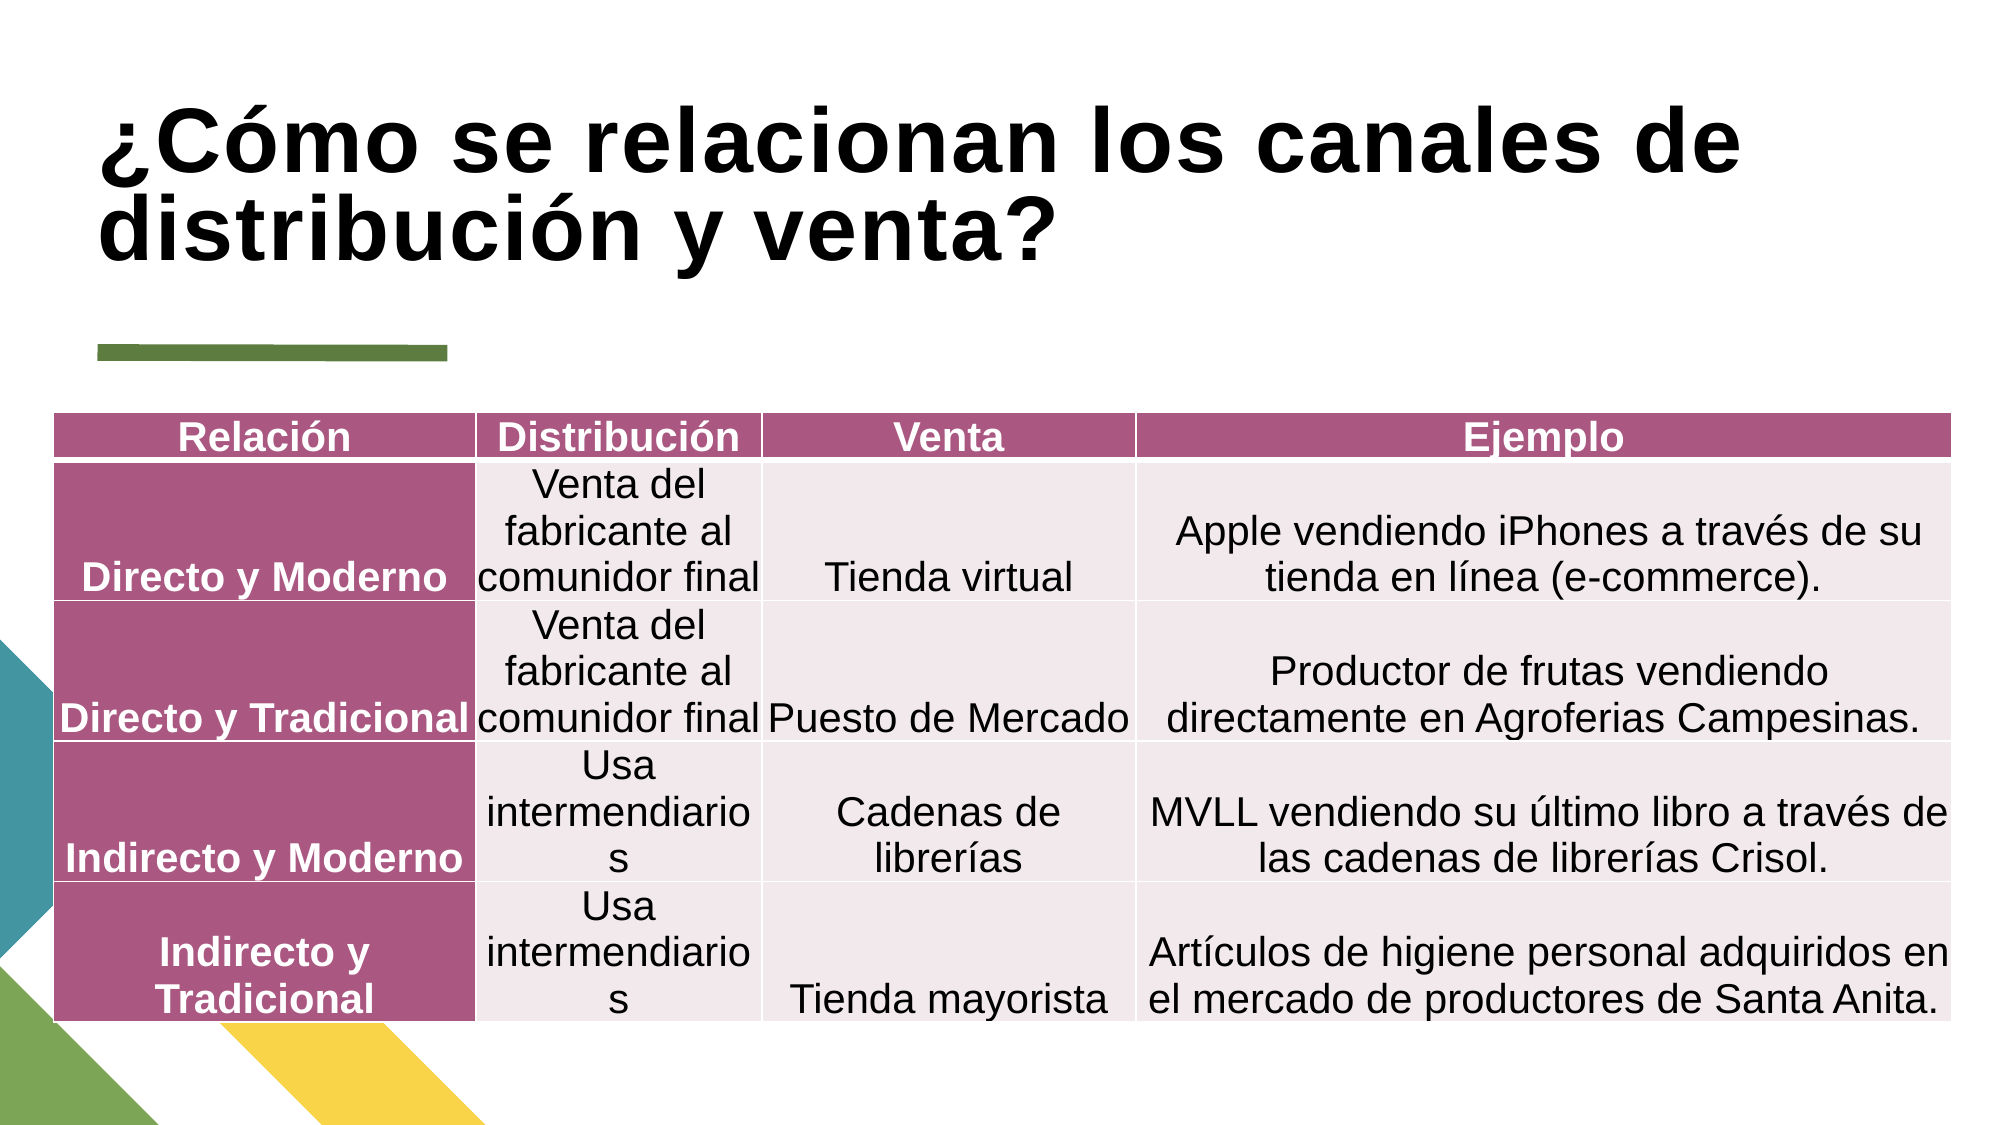

¿Cómo se relacionan los canales de distribución y venta?
| Relación | Distribución | Venta | Ejemplo |
| --- | --- | --- | --- |
| Directo y Moderno | Venta del fabricante al comunidor final | Tienda virtual | Apple vendiendo iPhones a través de su tienda en línea (e-commerce). |
| Directo y Tradicional | Venta del fabricante al comunidor final | Puesto de Mercado | Productor de frutas vendiendo directamente en Agroferias Campesinas. |
| Indirecto y Moderno | Usa intermendiarios | Cadenas de librerías | MVLL vendiendo su último libro a través de las cadenas de librerías Crisol. |
| Indirecto y Tradicional | Usa intermendiarios | Tienda mayorista | Artículos de higiene personal adquiridos en el mercado de productores de Santa Anita. |